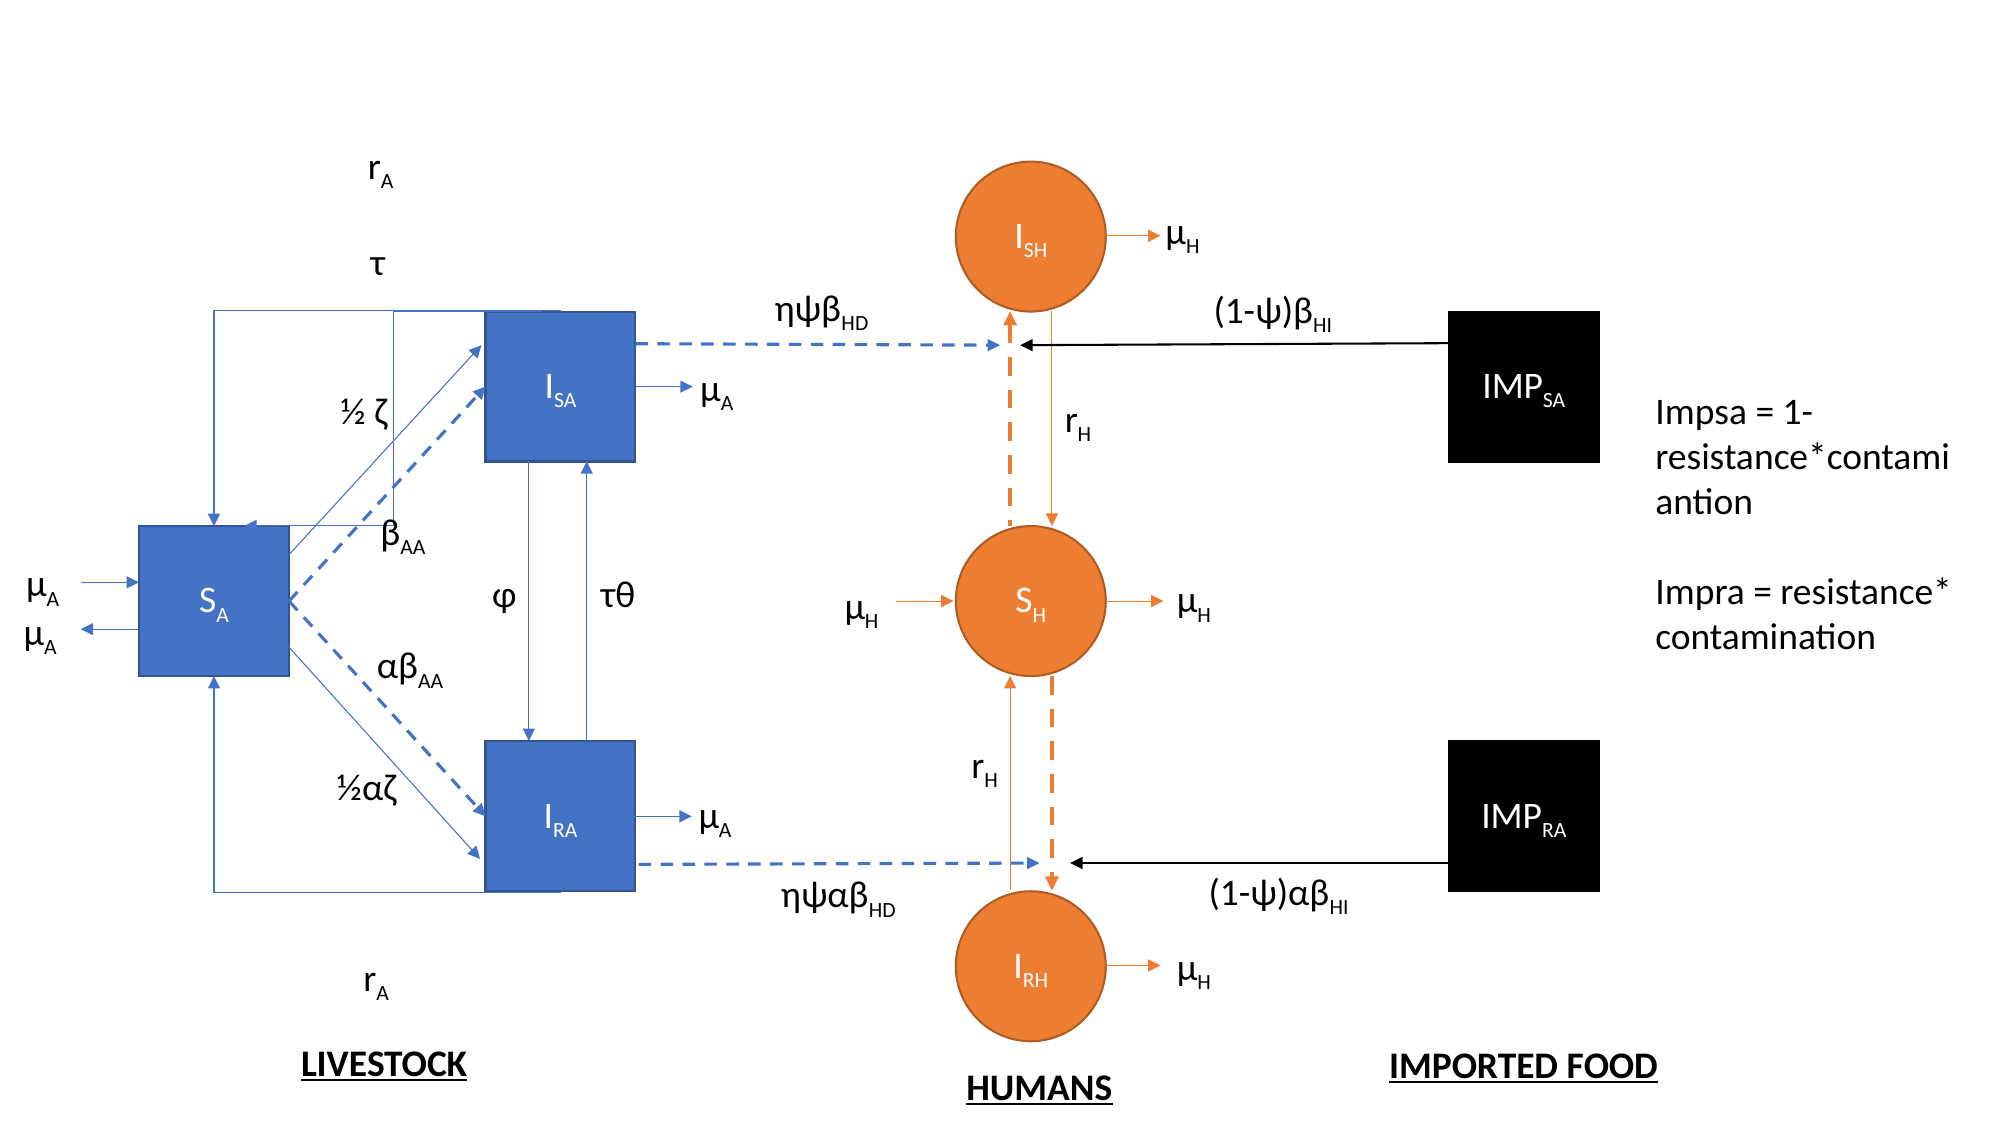

rA
ISH
μH
τ
ηψβHD
(1-ψ)βHI
ISA
IMPSA
μA
½ ζ
Impsa = 1-resistance*contamiantion

Impra = resistance* contamination
rH
βAA
SA
SH
μA
τθ
φ
μH
μH
μA
αβAA
rH
IRA
IMPRA
½αζ
μA
(1-ψ)αβHI
ηψαβHD
IRH
μH
rA
LIVESTOCK
IMPORTED FOOD
HUMANS